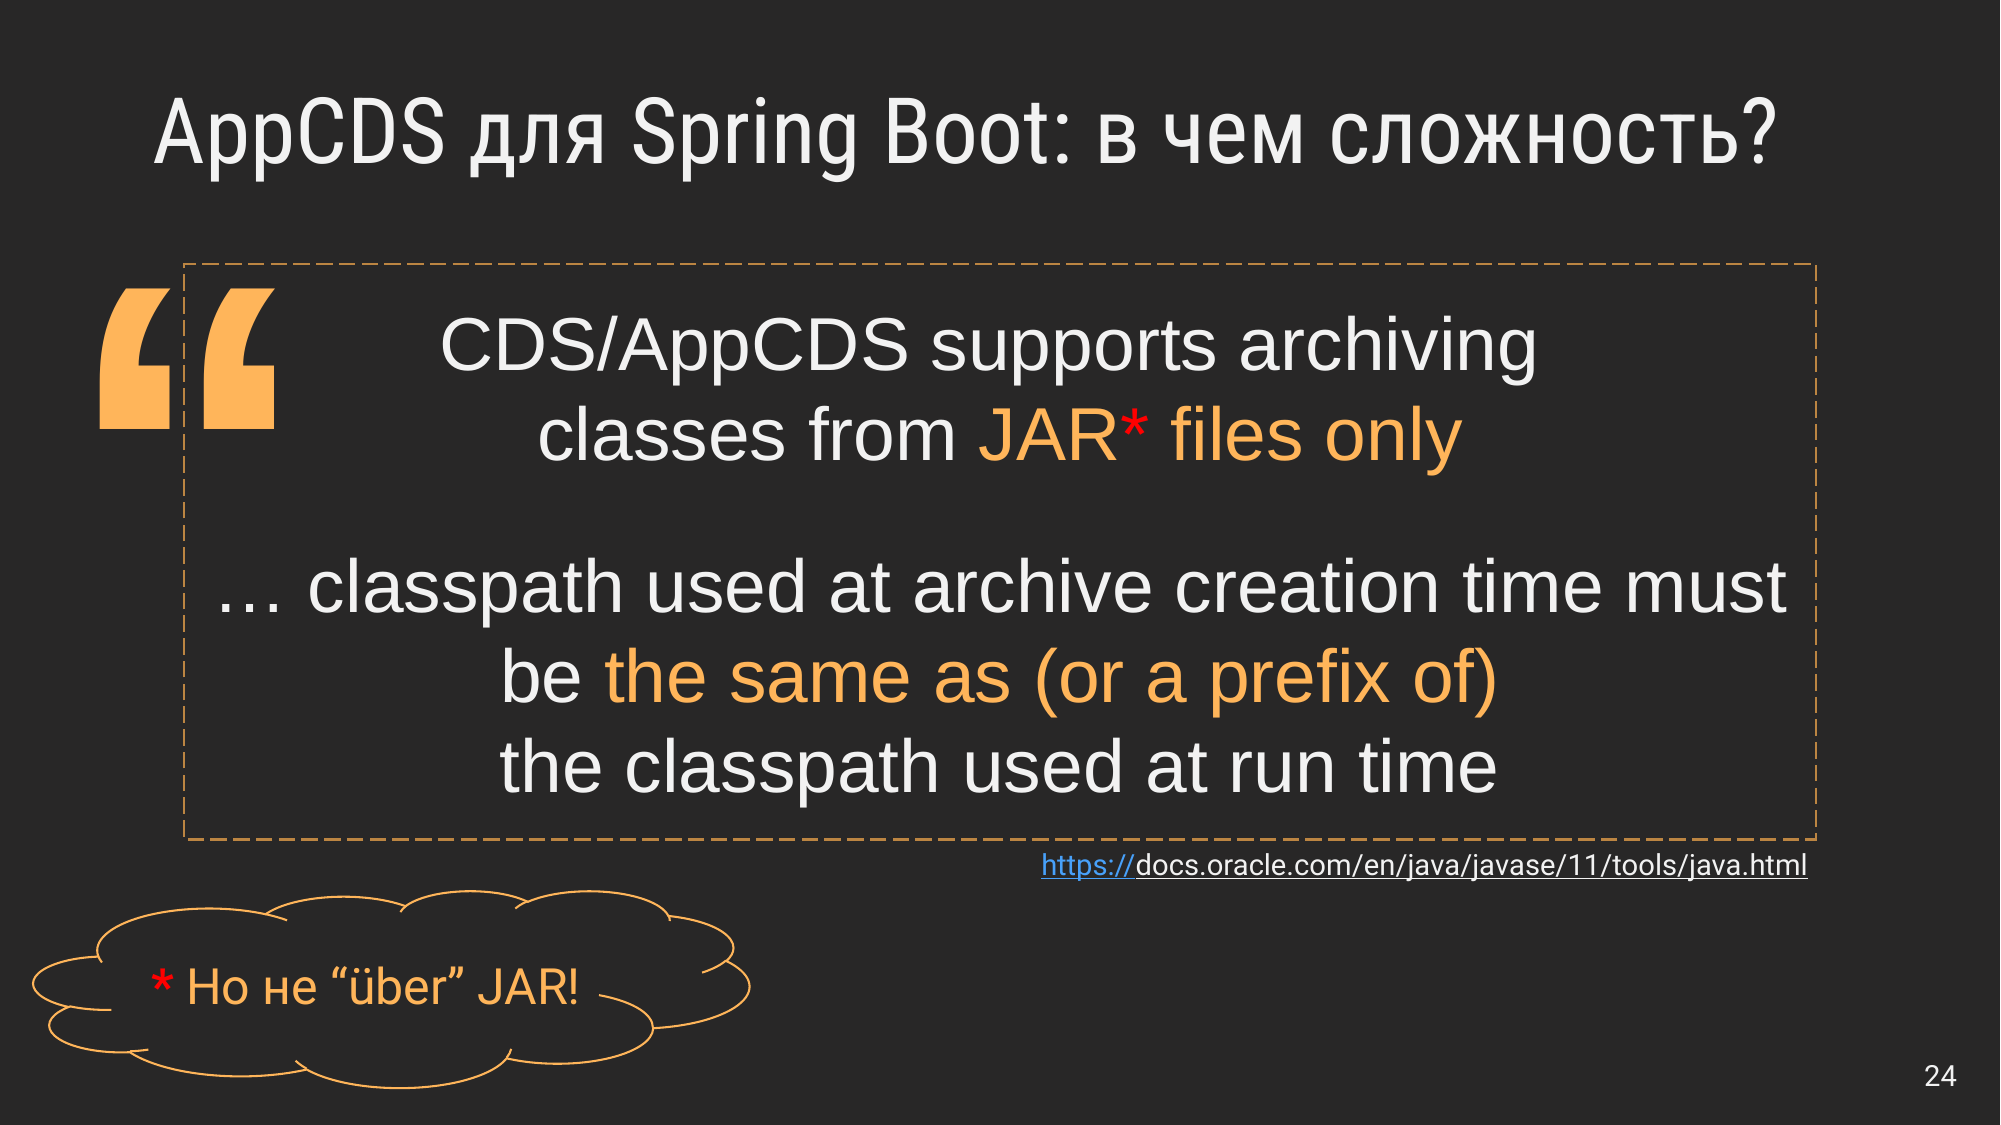

# AppCDS для Spring Boot: в чем сложность?
“
CDS/AppCDS supports archiving
classes from JAR* files only
… classpath used at archive creation time must be the same as (or a prefix of)
the classpath used at run time
https://docs.oracle.com/en/java/javase/11/tools/java.html
* Но не “über” JAR!
24